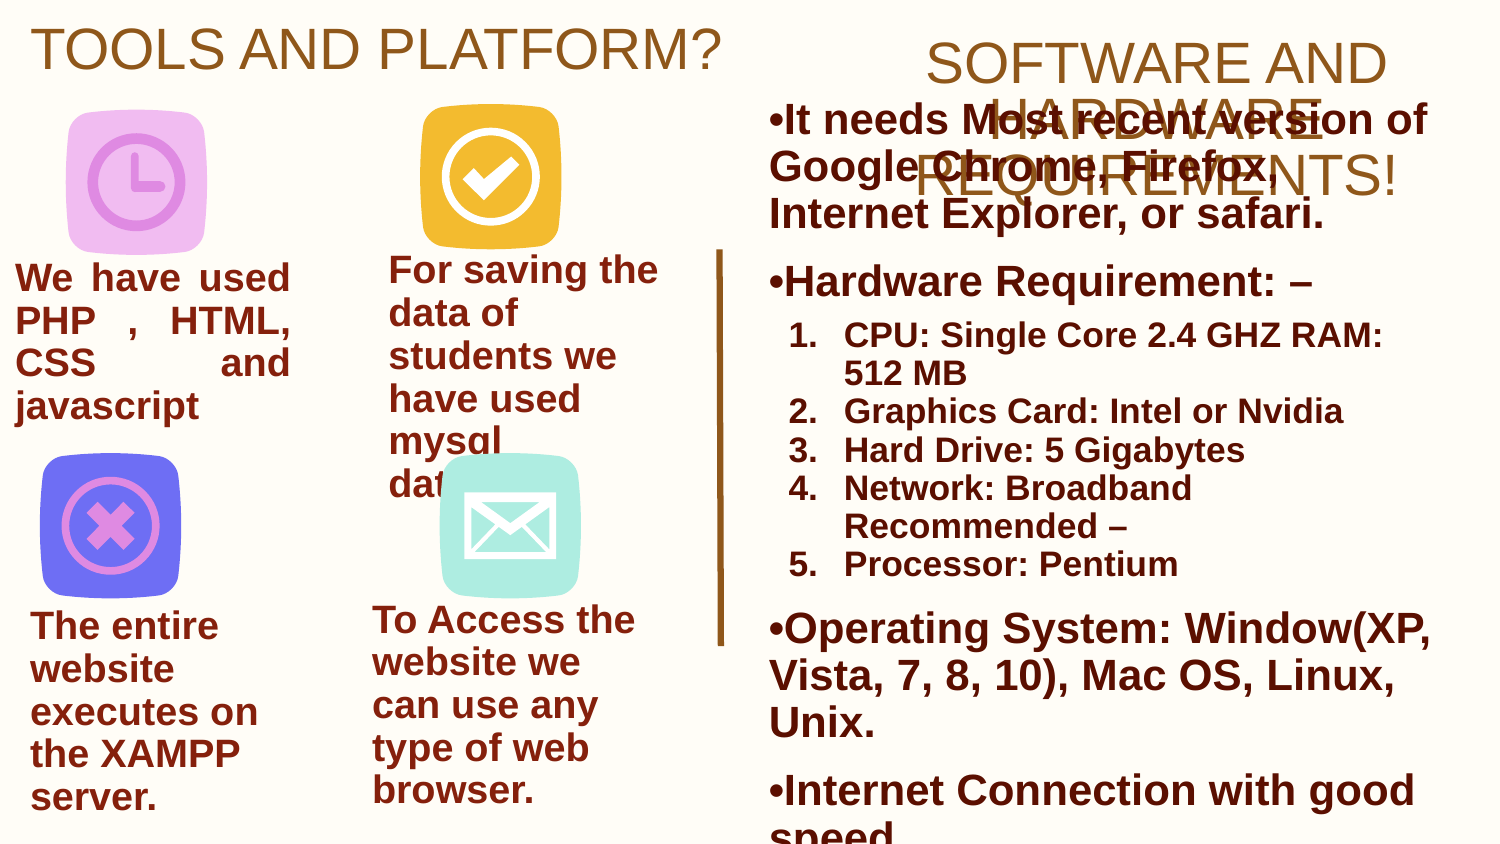

# TOOLS AND PLATFORM?
SOFTWARE AND HARDWARE REQUIREMENTS!

•It needs Most recent version of Google Chrome, Firefox, Internet Explorer, or safari.
•Hardware Requirement: –
CPU: Single Core 2.4 GHZ RAM: 512 MB
Graphics Card: Intel or Nvidia
Hard Drive: 5 Gigabytes
Network: Broadband Recommended –
Processor: Pentium
•Operating System: Window(XP, Vista, 7, 8, 10), Mac OS, Linux, Unix.
•Internet Connection with good speed.

For saving the data of students we have used mysql database.

We have used PHP , HTML, CSS and javascript

To Access the website we can use any type of web browser.

The entire website executes on the XAMPP server.